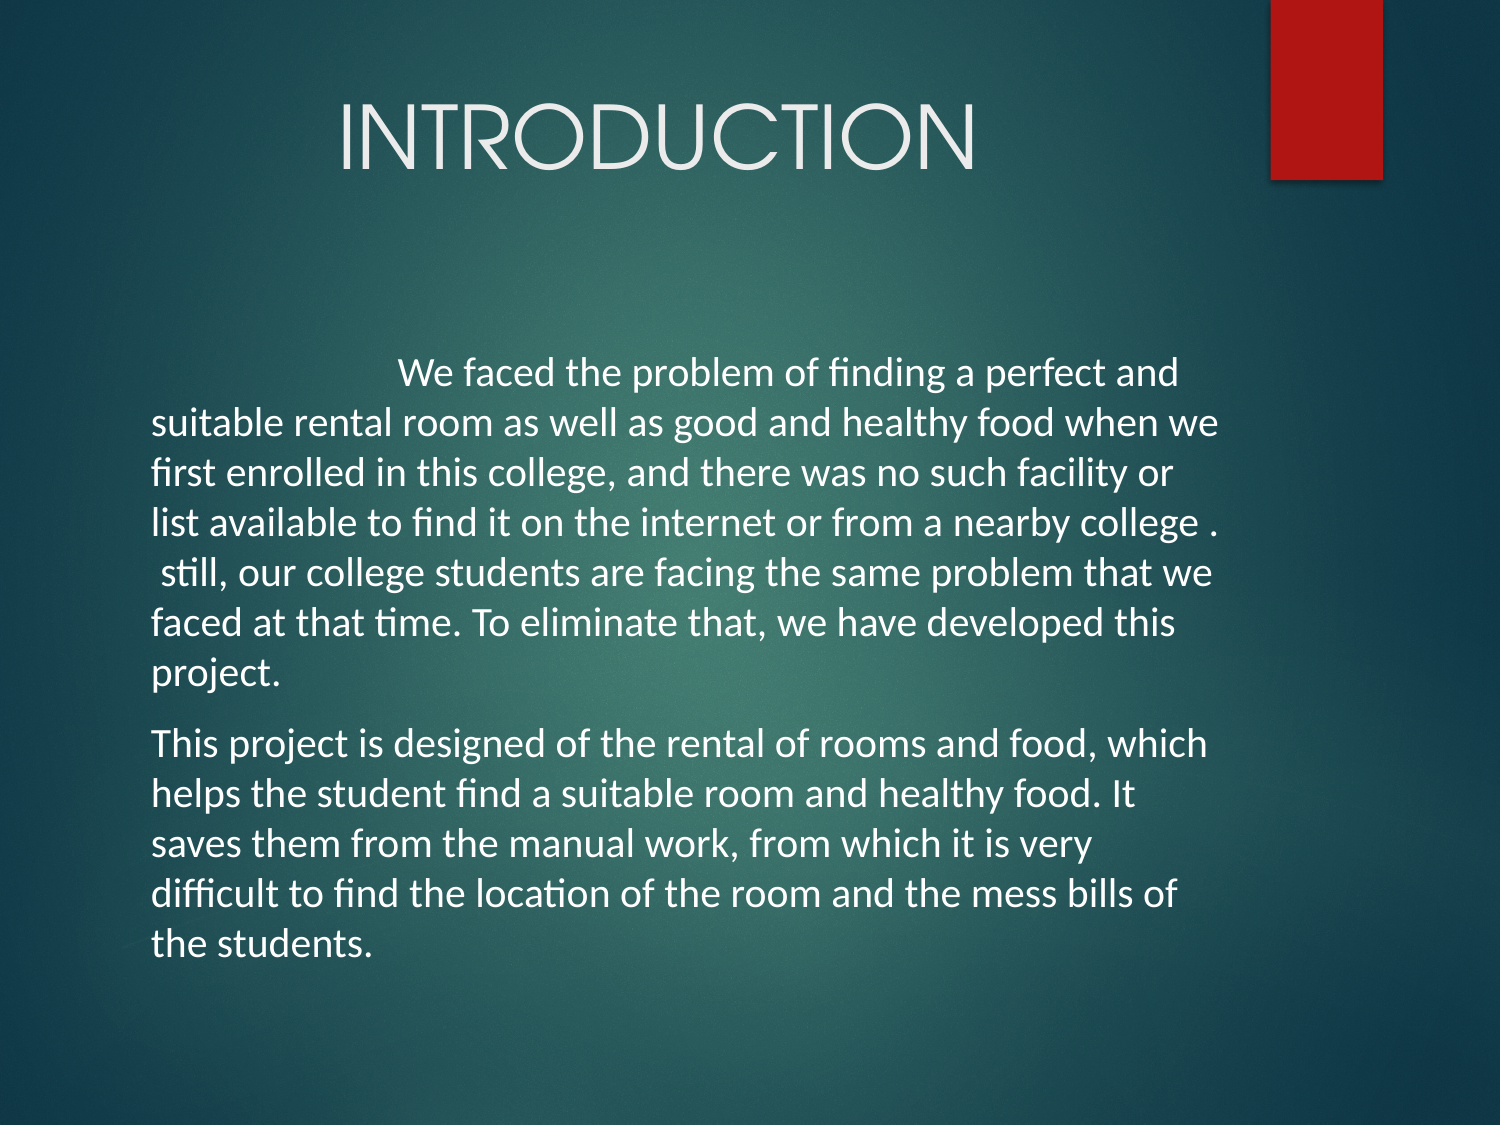

# INTRODUCTION
                          We faced the problem of finding a perfect and suitable rental room as well as good and healthy food when we first enrolled in this college, and there was no such facility or list available to find it on the internet or from a nearby college .  still, our college students are facing the same problem that we faced at that time. To eliminate that, we have developed this project.
This project is designed of the rental of rooms and food, which helps the student find a suitable room and healthy food. It saves them from the manual work, from which it is very difficult to find the location of the room and the mess bills of the students.